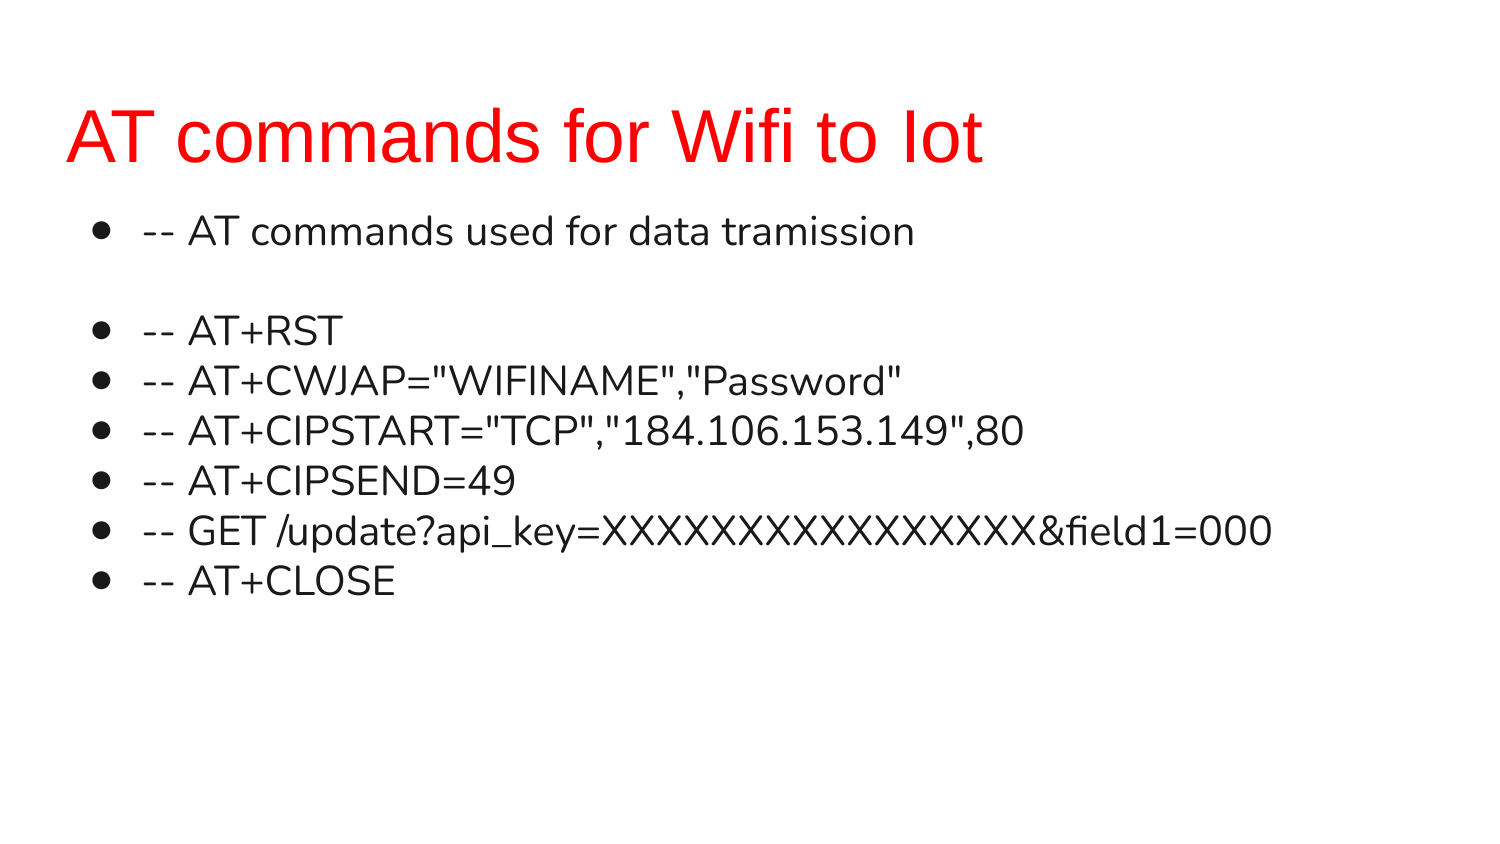

# AT commands for Wifi to Iot
-- AT commands used for data tramission

-- AT+RST
-- AT+CWJAP="WIFINAME","Password"
-- AT+CIPSTART="TCP","184.106.153.149",80
-- AT+CIPSEND=49
-- GET /update?api_key=XXXXXXXXXXXXXXXX&field1=000
-- AT+CLOSE